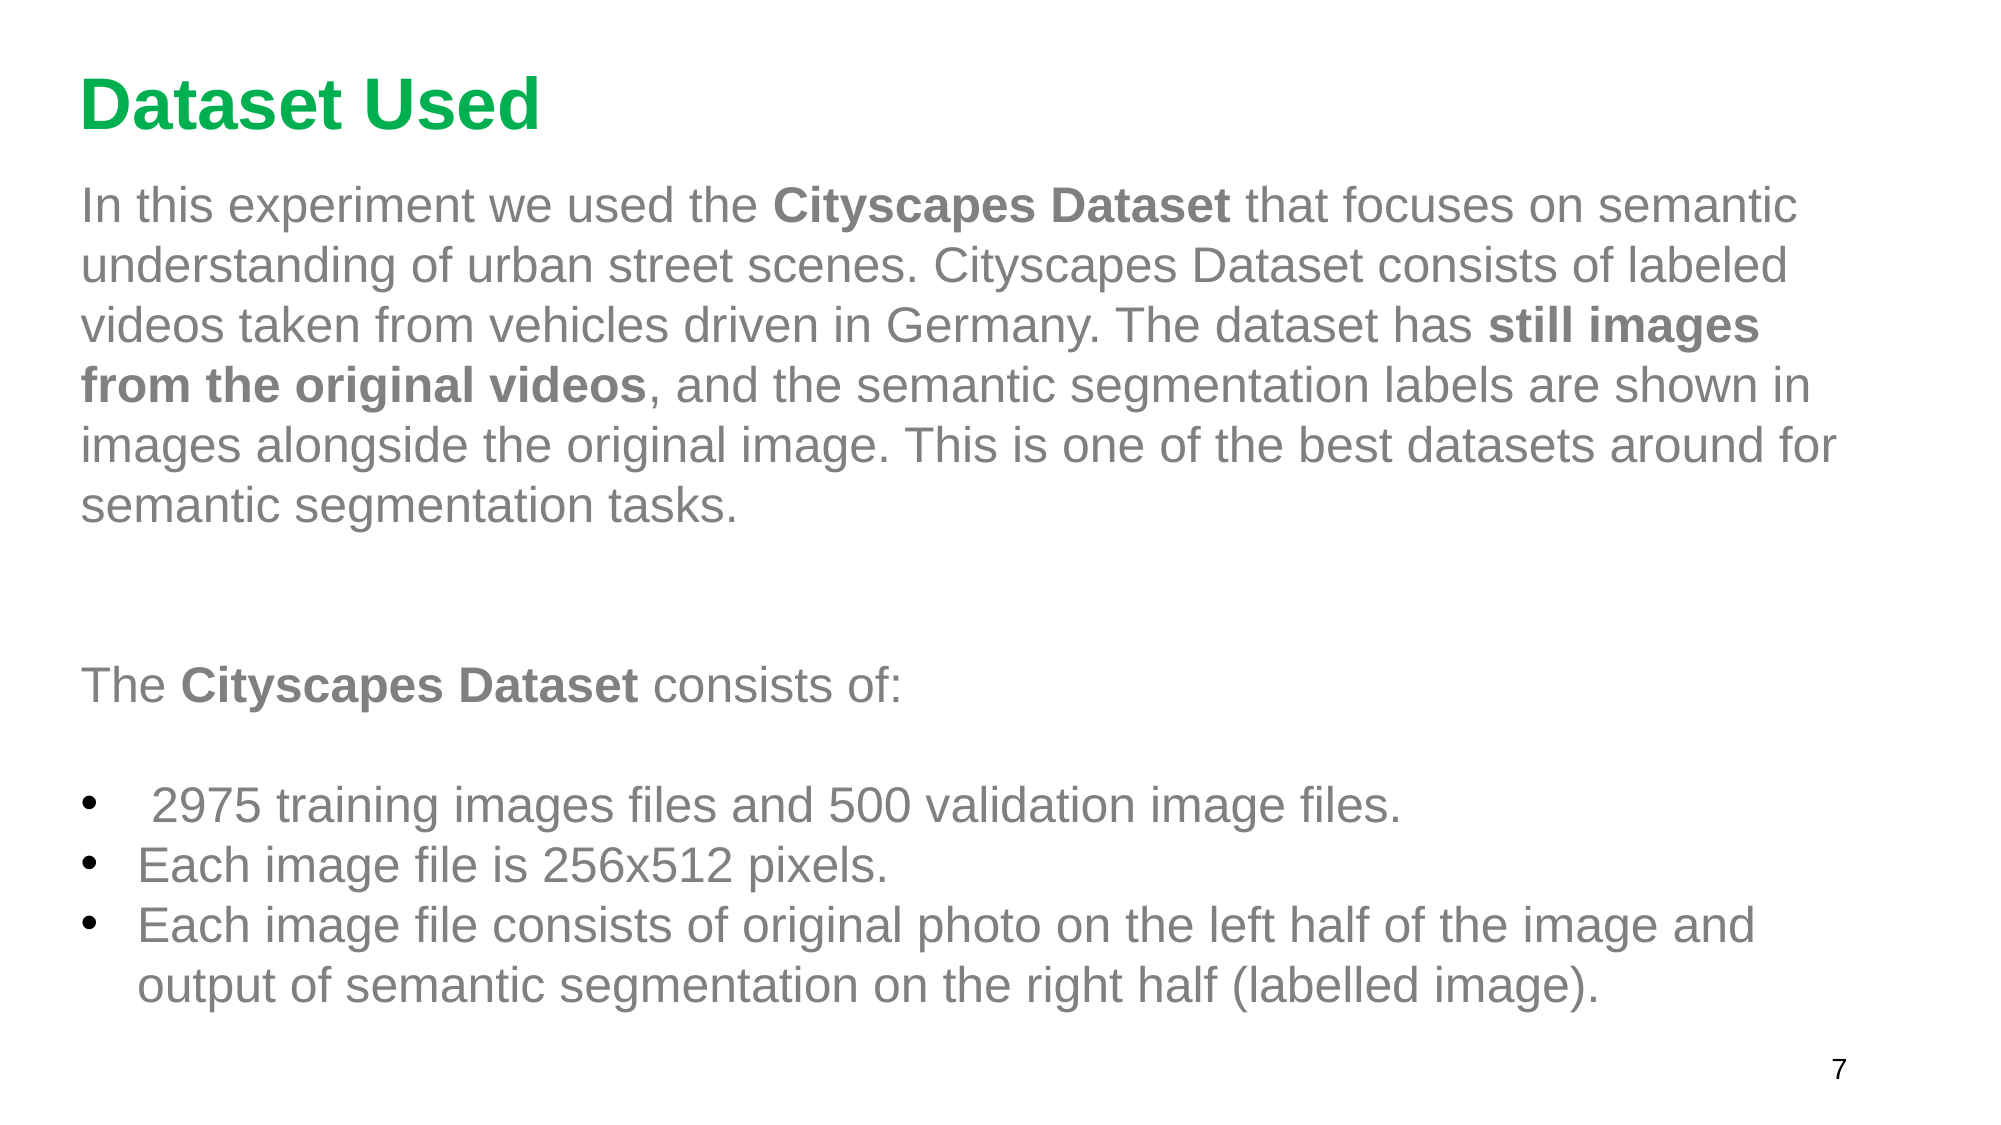

Dataset Used
In this experiment we used the Cityscapes Dataset that focuses on semantic understanding of urban street scenes. Cityscapes Dataset consists of labeled videos taken from vehicles driven in Germany. The dataset has still images from the original videos, and the semantic segmentation labels are shown in images alongside the original image. This is one of the best datasets around for semantic segmentation tasks.

The Cityscapes Dataset consists of:

 2975 training images ﬁles and 500 validation image ﬁles.
Each image ﬁle is 256x512 pixels.
Each image ﬁle consists of original photo on the left half of the image and output of semantic segmentation on the right half (labelled image).
7